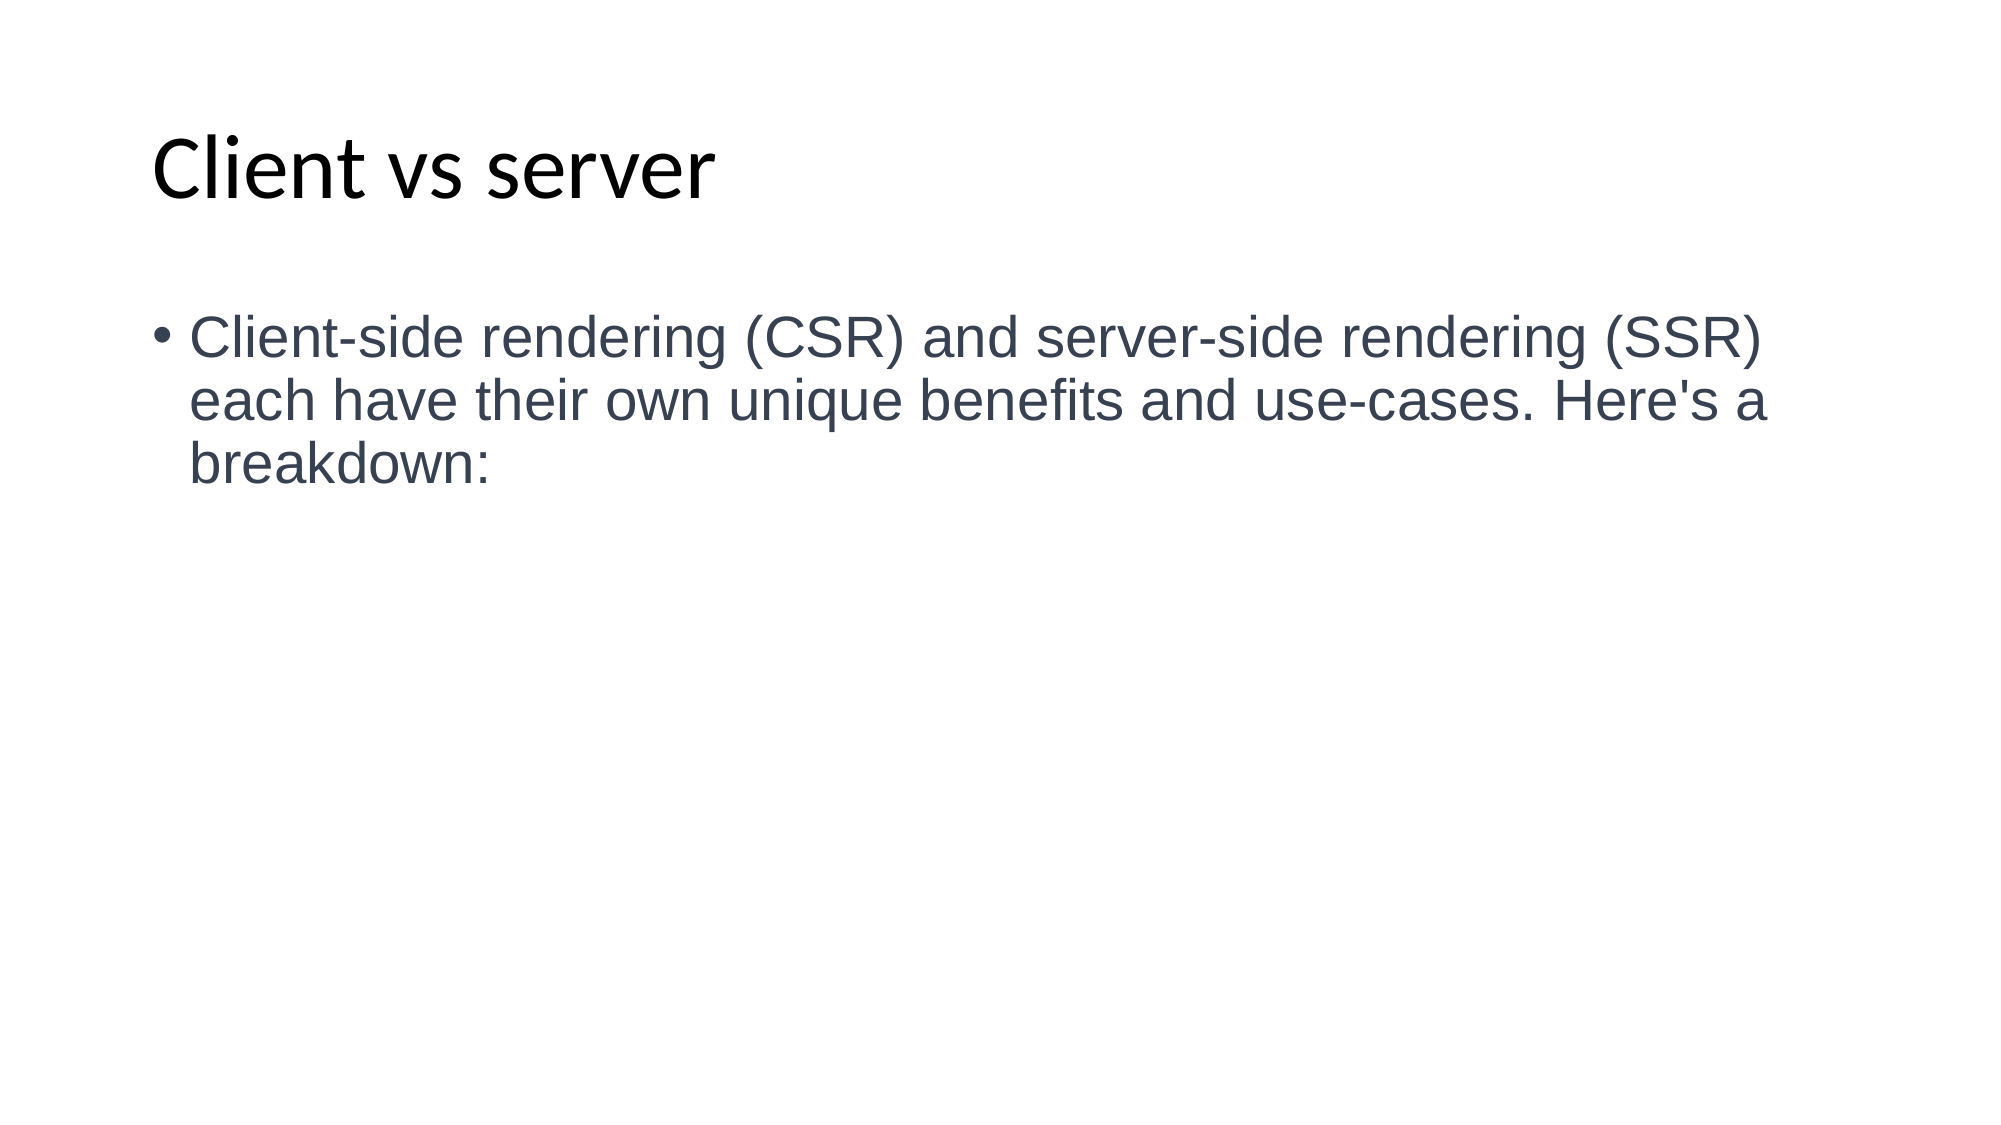

# Client vs server
Client-side rendering (CSR) and server-side rendering (SSR) each have their own unique benefits and use-cases. Here's a breakdown: